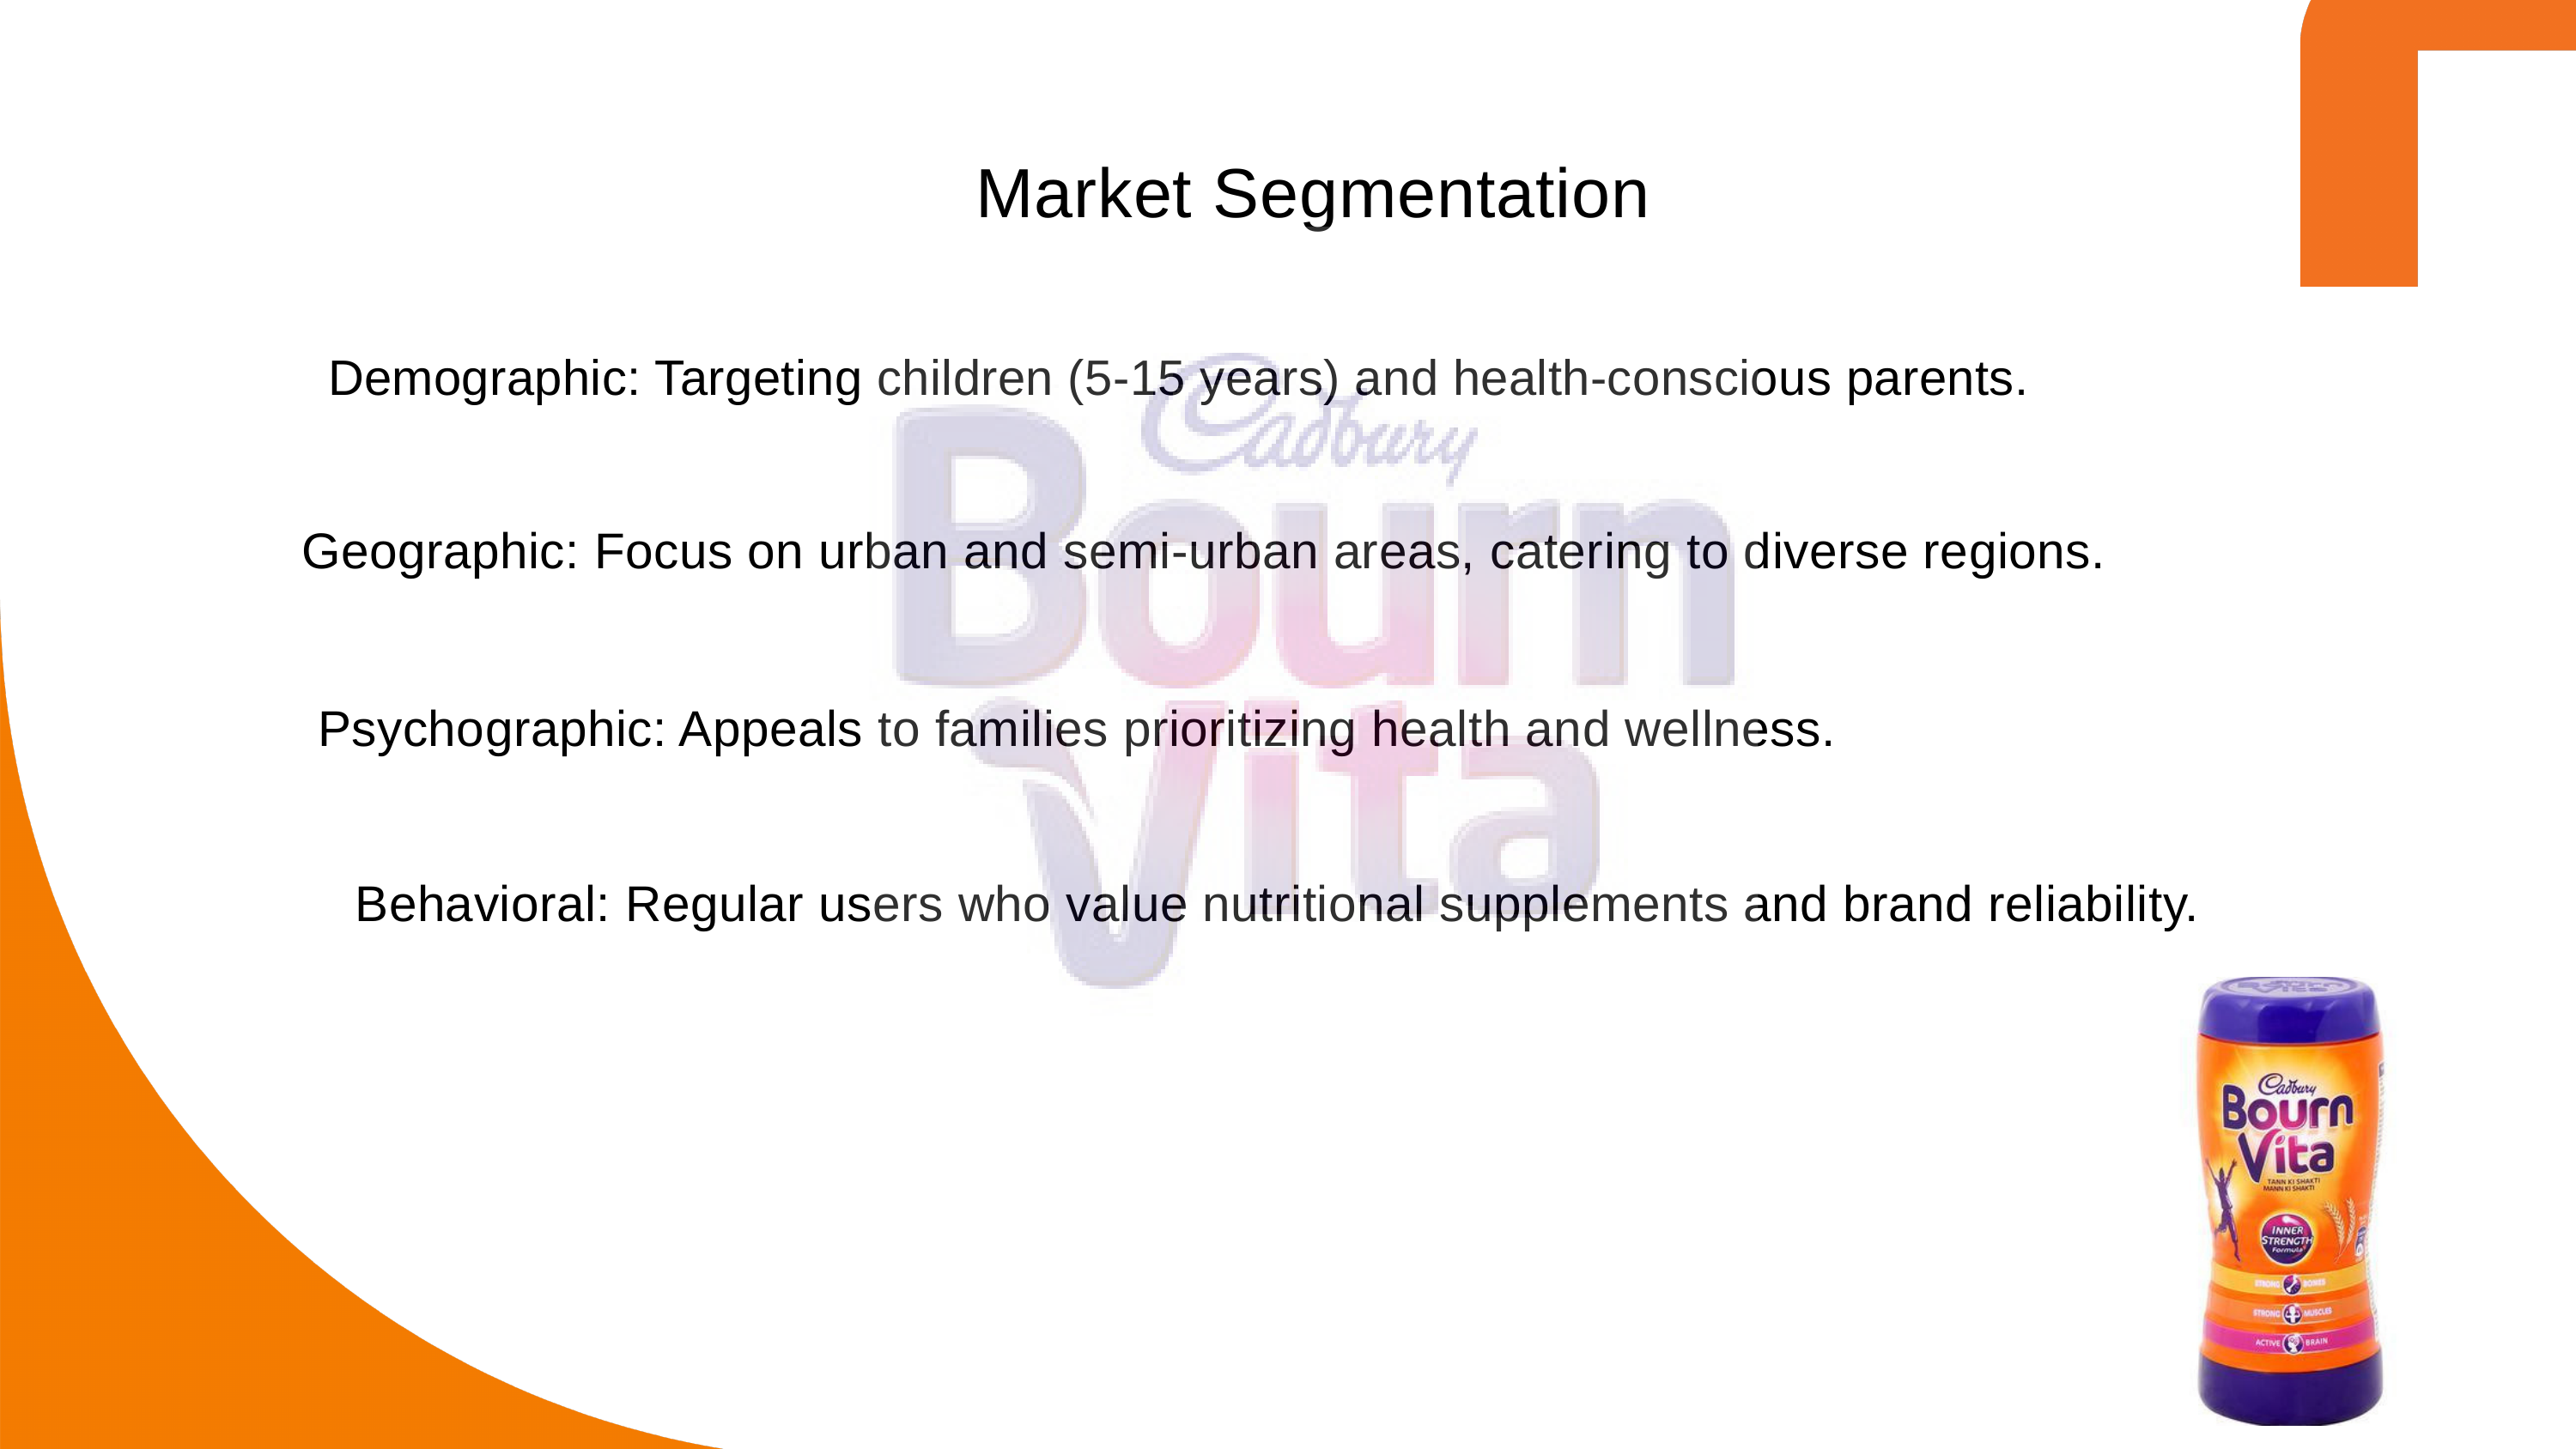

Market Segmentation

Demographic: Targeting children (5-15 years) and health-conscious parents.
  Geographic: Focus on urban and semi-urban areas, catering to diverse regions.

Psychographic: Appeals to families prioritizing health and wellness.
Behavioral: Regular users who value nutritional supplements and brand reliability.